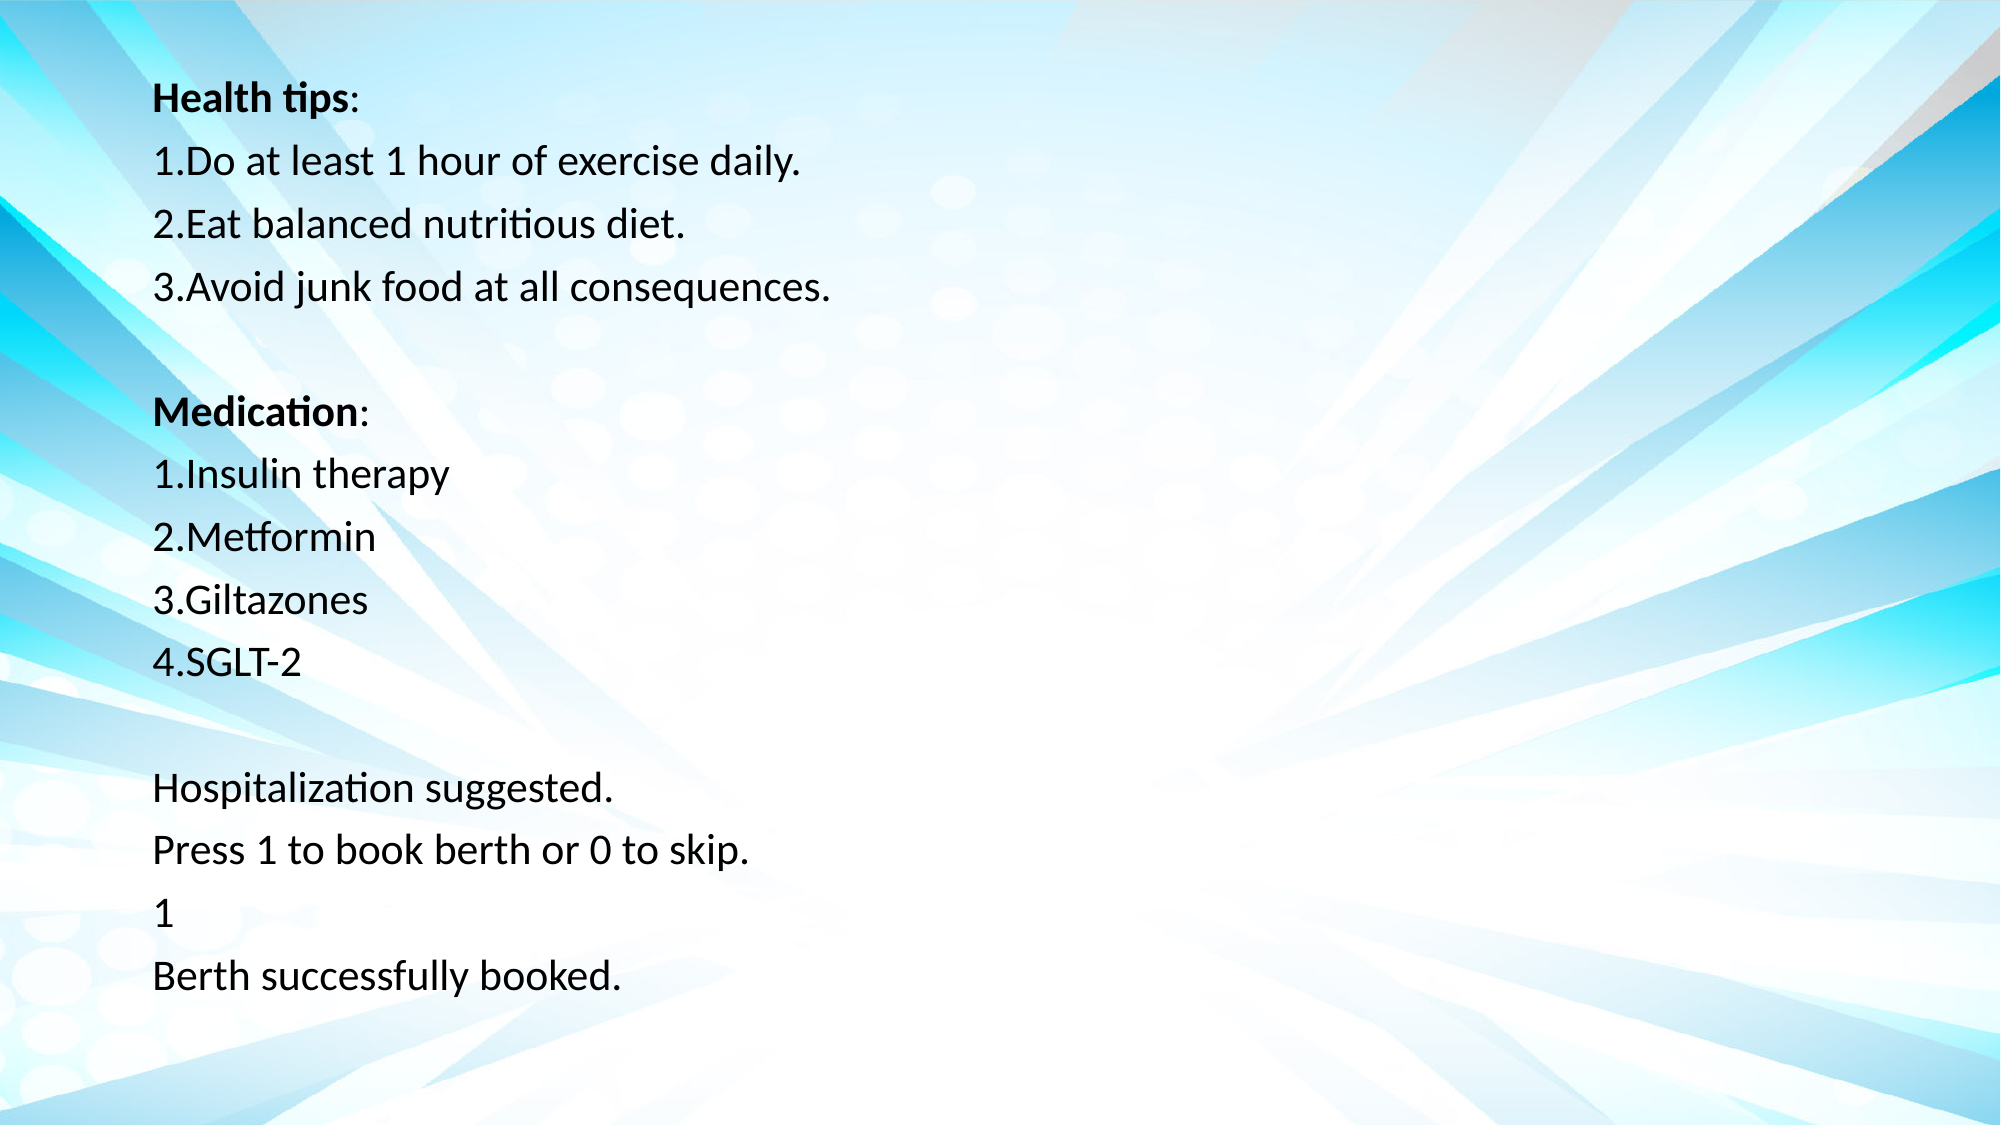

Health tips:
1.Do at least 1 hour of exercise daily.
2.Eat balanced nutritious diet.
3.Avoid junk food at all consequences.

Medication:
1.Insulin therapy
2.Metformin
3.Giltazones
4.SGLT-2

Hospitalization suggested.
Press 1 to book berth or 0 to skip.
1
Berth successfully booked.